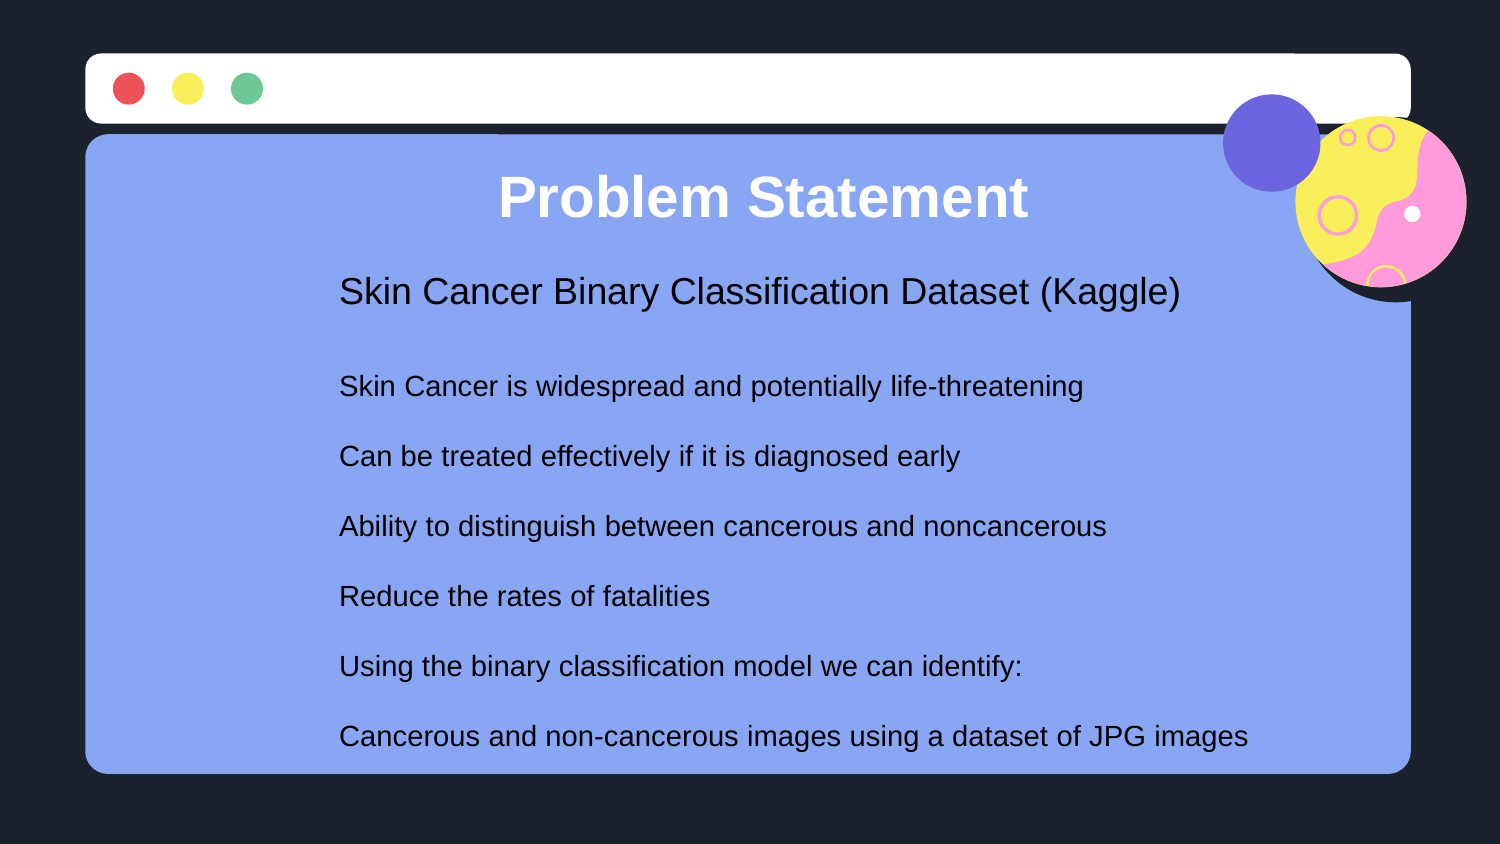

Problem Statement
Skin Cancer Binary Classification Dataset (Kaggle)

Skin Cancer is widespread and potentially life-threatening

Can be treated effectively if it is diagnosed early

Ability to distinguish between cancerous and noncancerous

Reduce the rates of fatalities

Using the binary classification model we can identify:

Cancerous and non-cancerous images using a dataset of JPG images